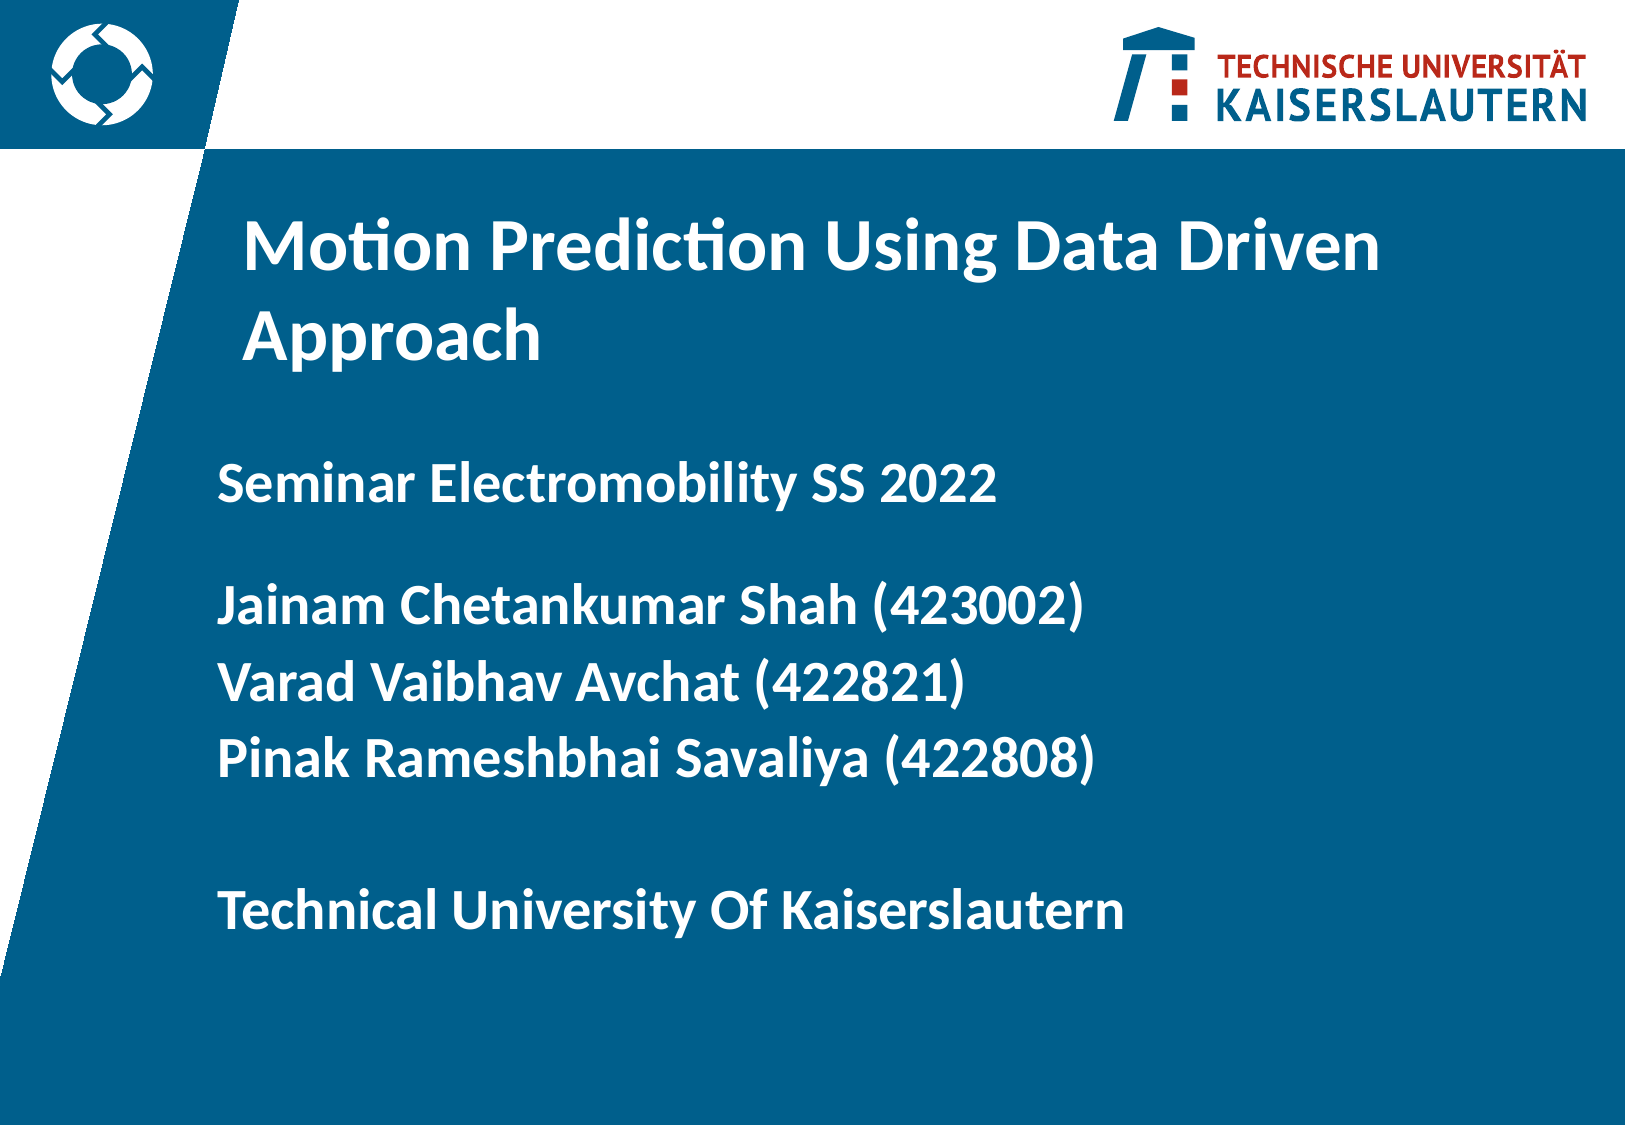

# Motion Prediction Using Data Driven Approach
Seminar Electromobility SS 2022

Jainam Chetankumar Shah (423002)
Varad Vaibhav Avchat (422821)
Pinak Rameshbhai Savaliya (422808)

Technical University Of Kaiserslautern